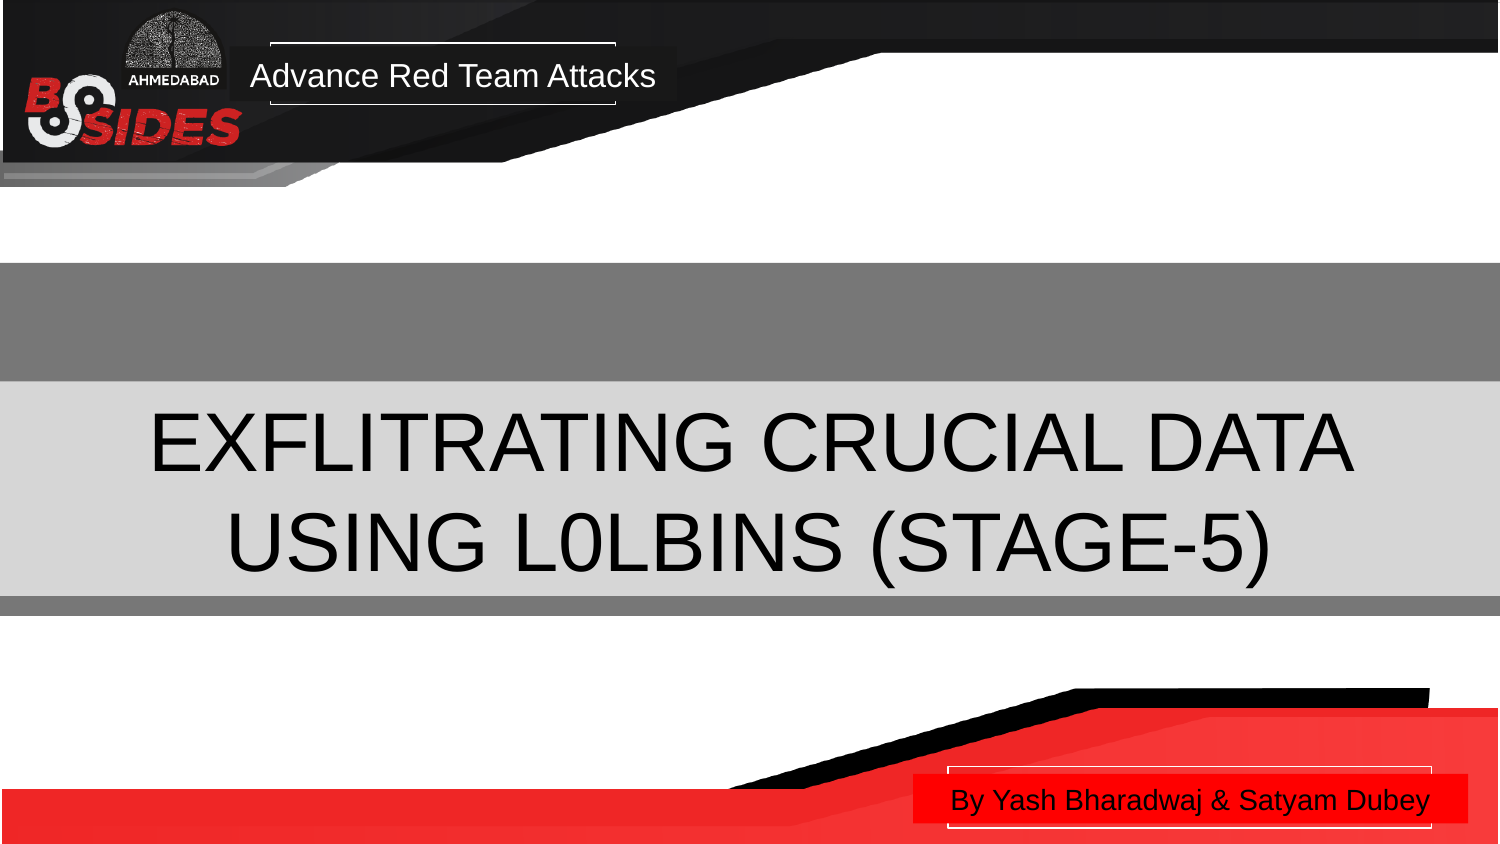

Advance Red Team Attacks

EXFLITRATING CRUCIAL DATA USING L0LBINS (STAGE-5)
By Yash Bharadwaj & Satyam Dubey